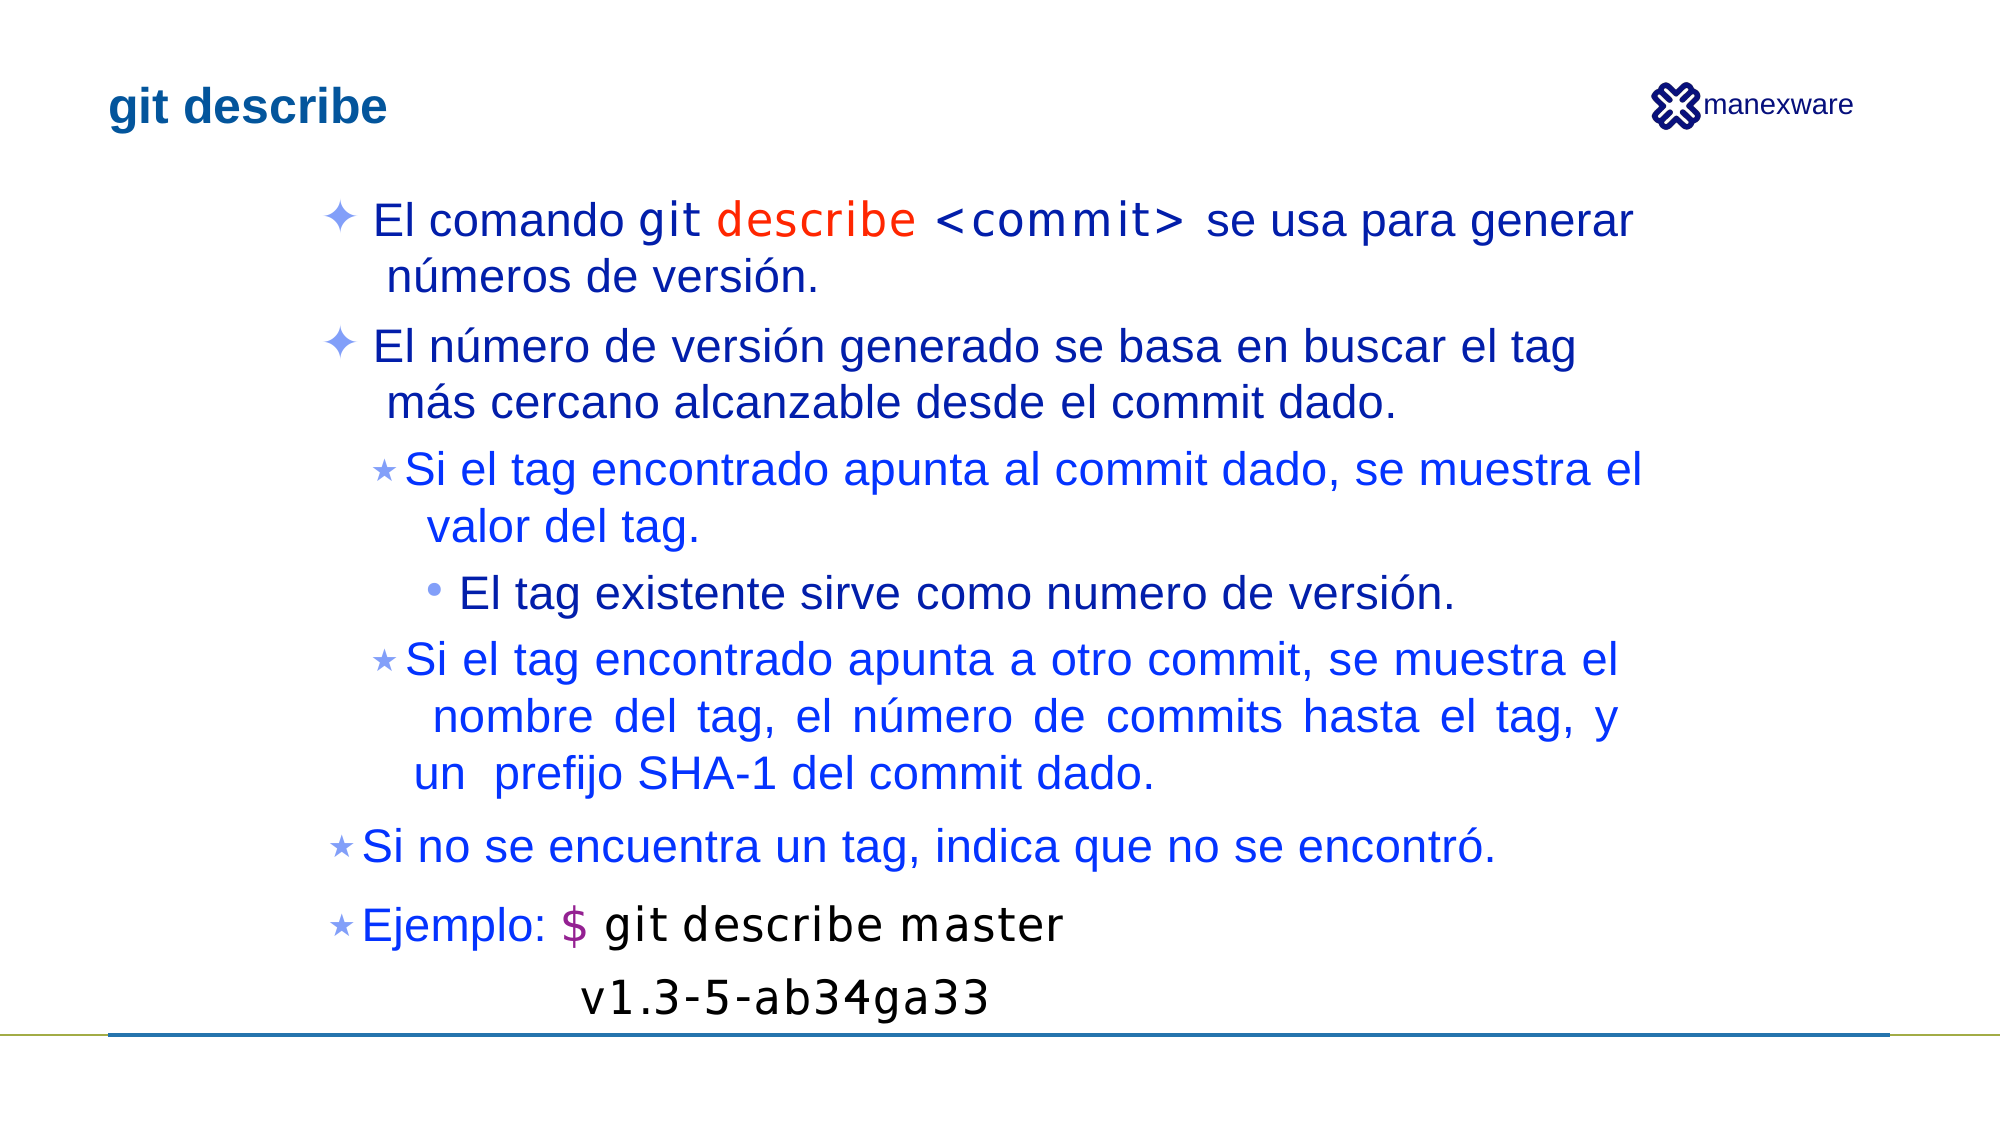

# git describe
El comando git describe <commit> se usa para generar  números de versión.
El número de versión generado se basa en buscar el tag  más cercano alcanzable desde el commit dado.
★ Si el tag encontrado apunta al commit dado, se muestra el  valor del tag.
El tag existente sirve como numero de versión.
★ Si el tag encontrado apunta a otro commit, se muestra el  nombre del tag, el número de commits hasta el tag, y un  prefijo SHA-1 del commit dado.
★ Si no se encuentra un tag, indica que no se encontró.
★ Ejemplo: $ git describe master
v1.3-5-ab34ga33